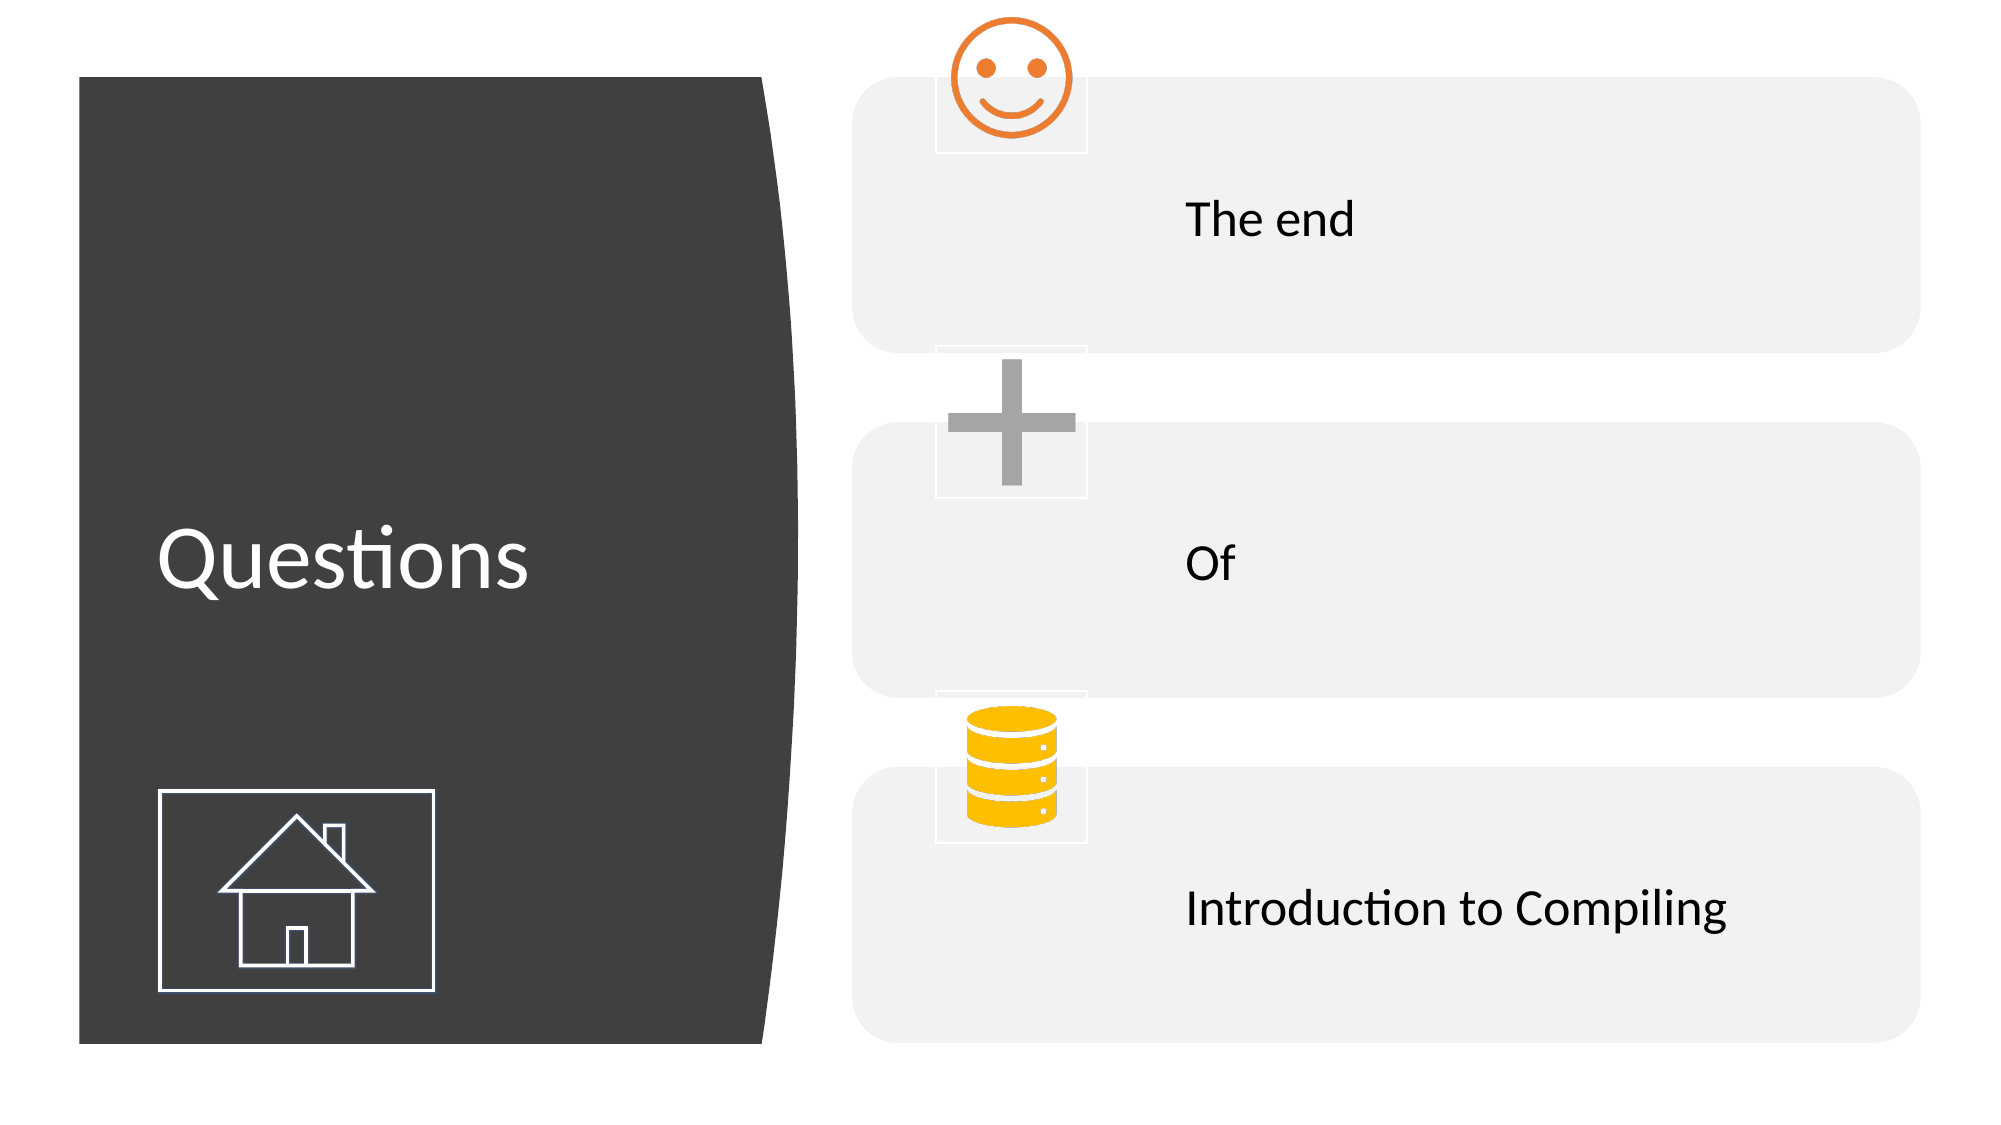

The end
Of
Introduction to Compiling

# Questions